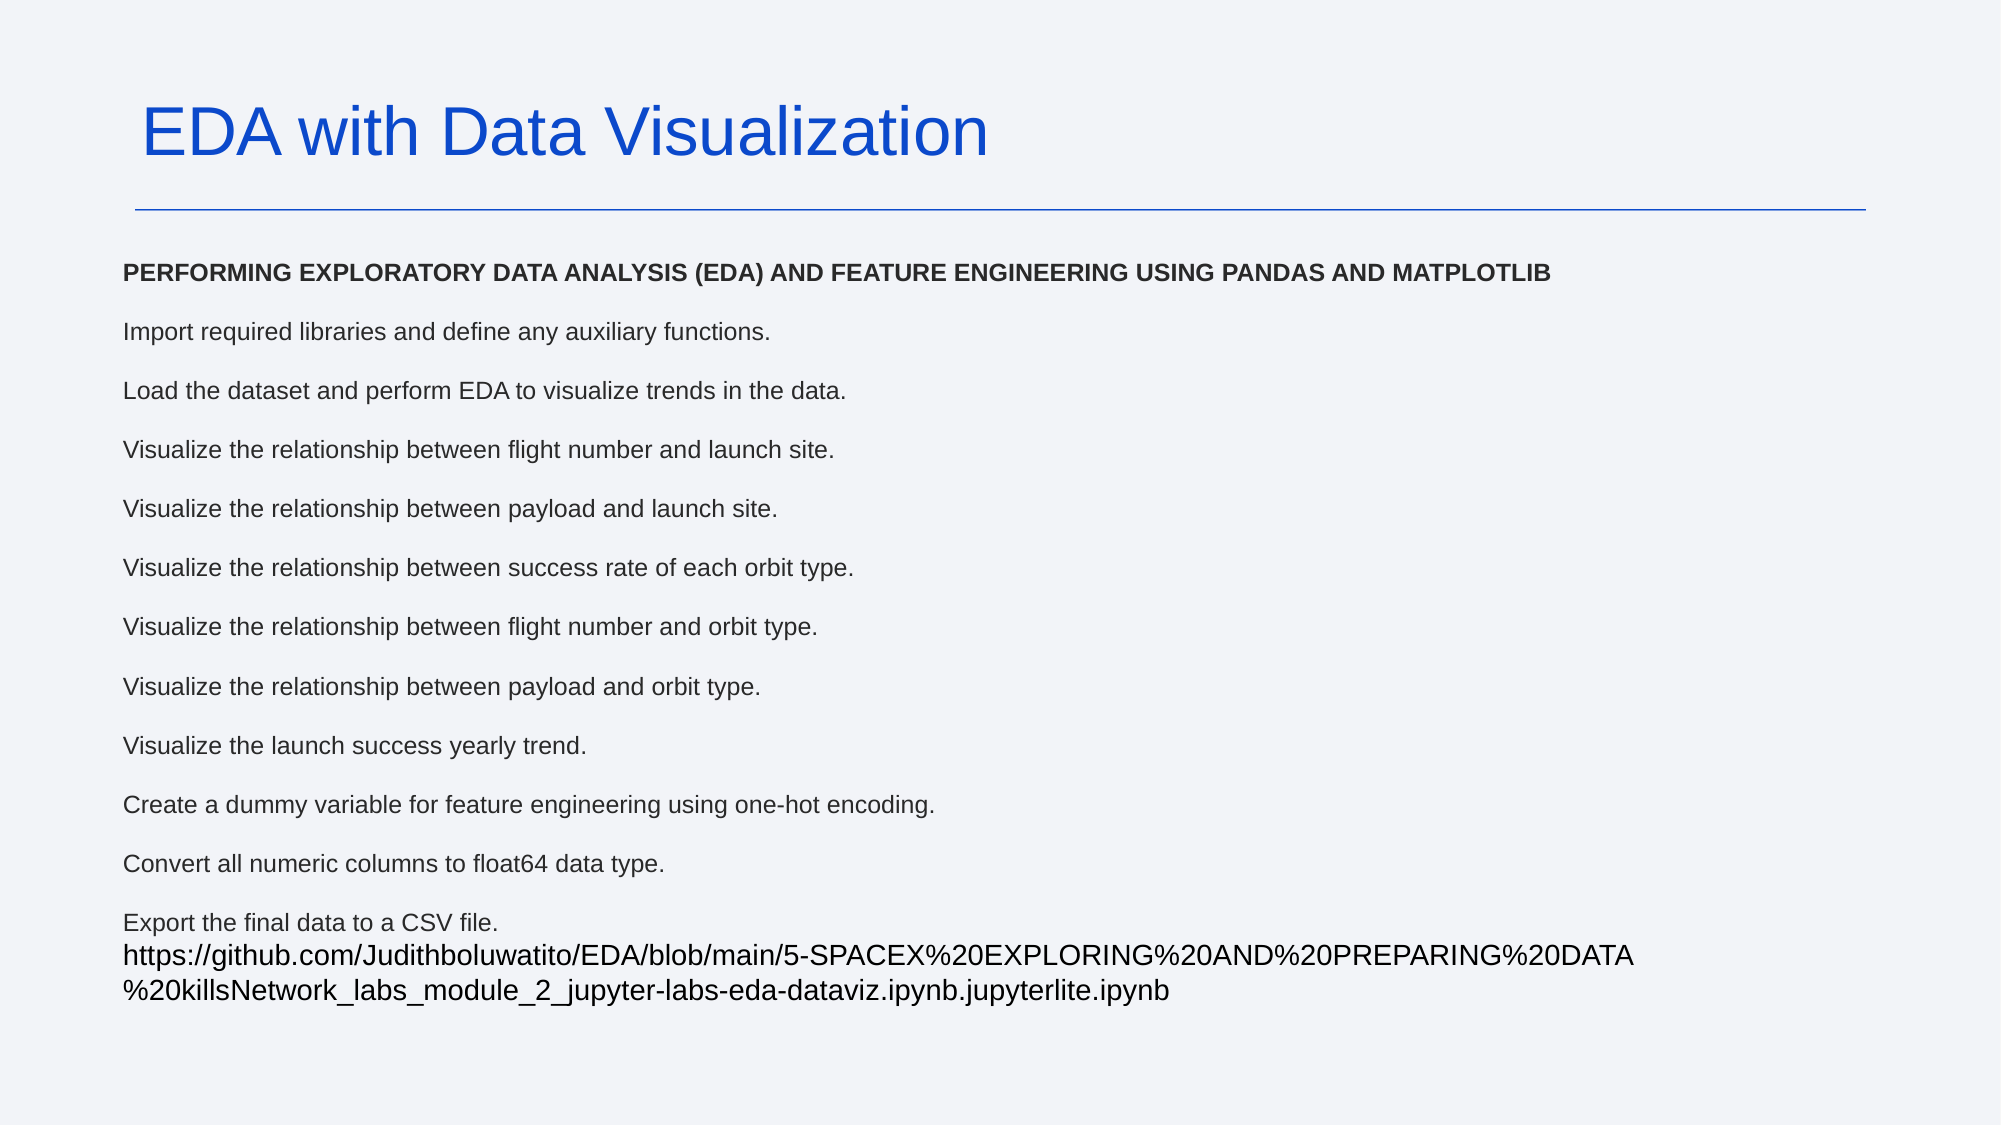

EDA with Data Visualization
PERFORMING EXPLORATORY DATA ANALYSIS (EDA) AND FEATURE ENGINEERING USING PANDAS AND MATPLOTLIB
Import required libraries and define any auxiliary functions.
Load the dataset and perform EDA to visualize trends in the data.
Visualize the relationship between flight number and launch site.
Visualize the relationship between payload and launch site.
Visualize the relationship between success rate of each orbit type.
Visualize the relationship between flight number and orbit type.
Visualize the relationship between payload and orbit type.
Visualize the launch success yearly trend.
Create a dummy variable for feature engineering using one-hot encoding.
Convert all numeric columns to float64 data type.
Export the final data to a CSV file.
https://github.com/Judithboluwatito/EDA/blob/main/5-SPACEX%20EXPLORING%20AND%20PREPARING%20DATA%20killsNetwork_labs_module_2_jupyter-labs-eda-dataviz.ipynb.jupyterlite.ipynb
10